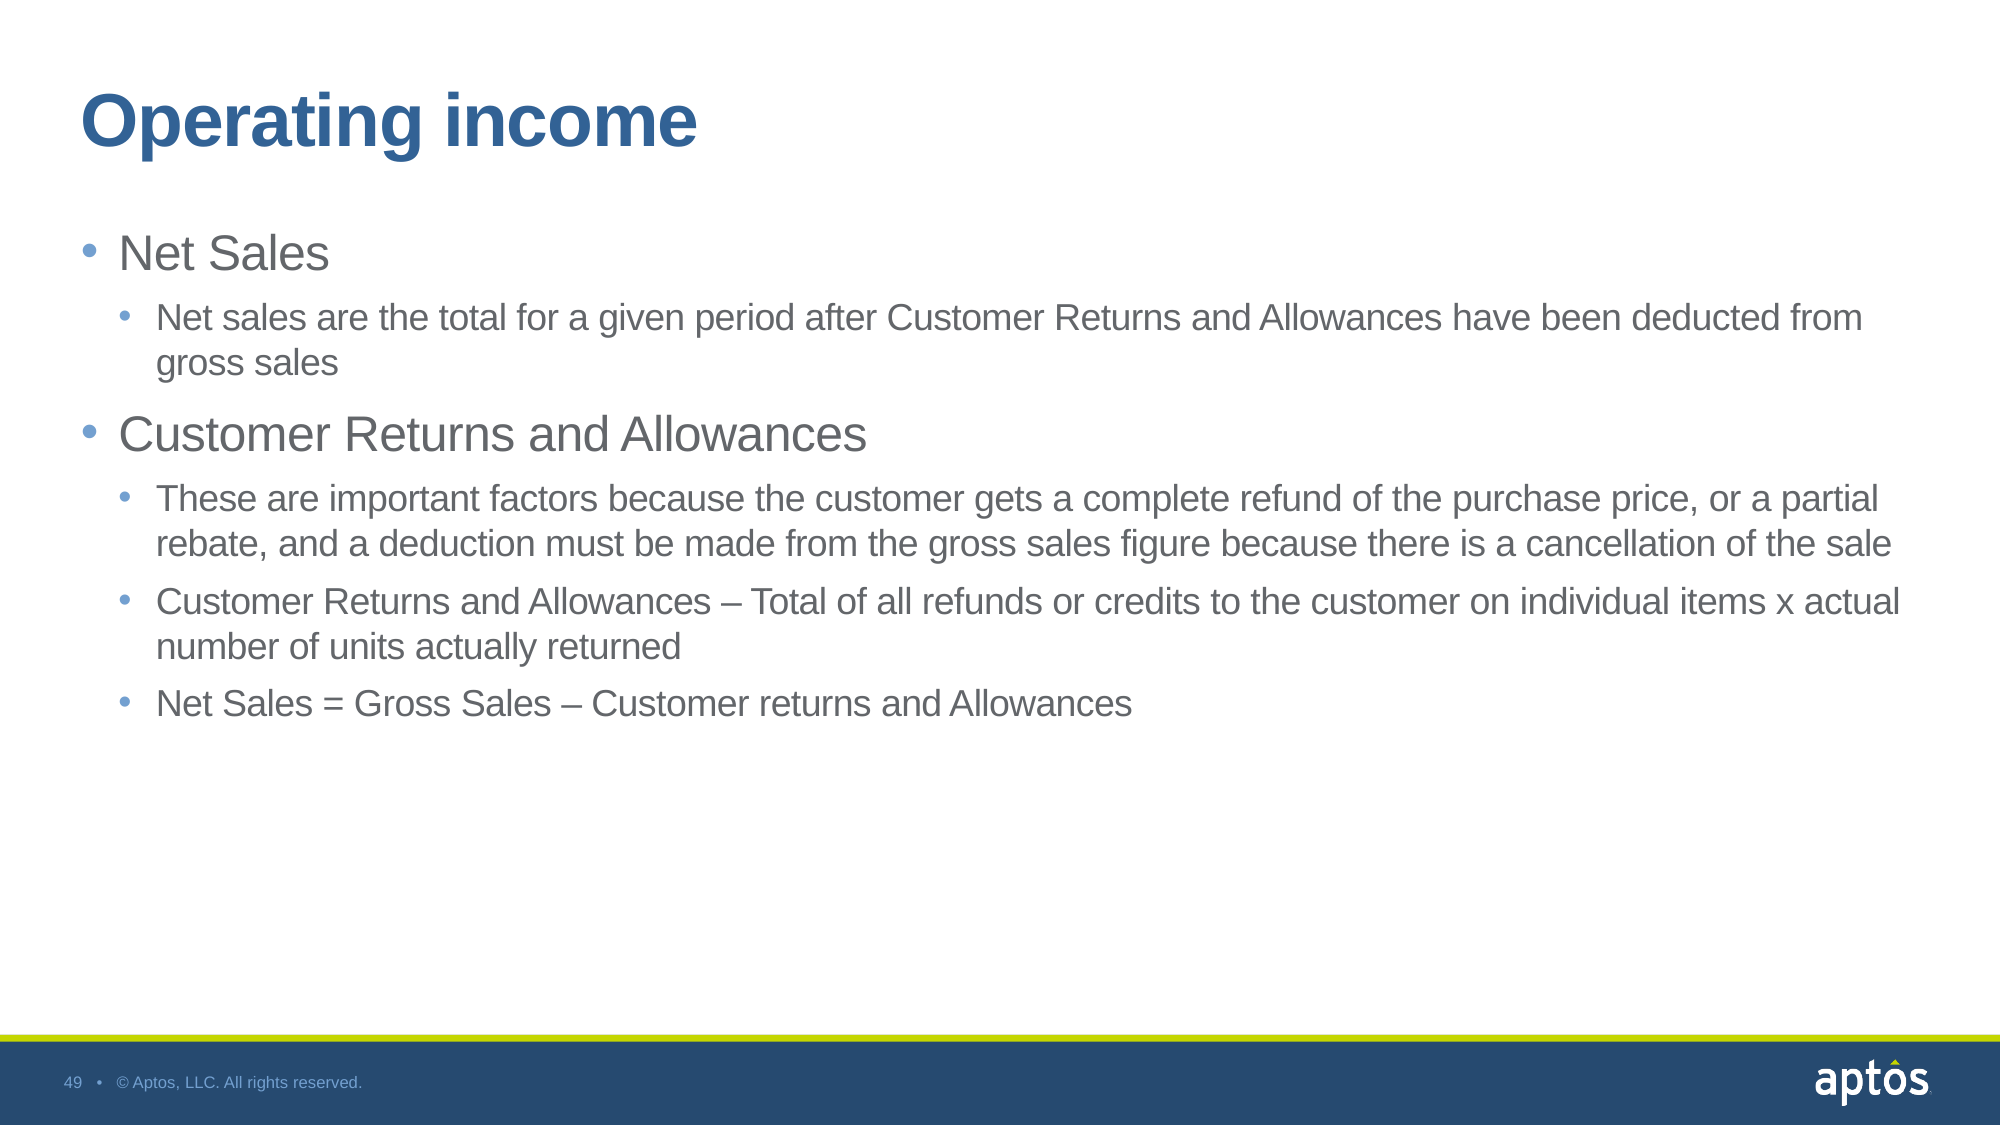

# Operating income
Net Sales
Net sales are the total for a given period after Customer Returns and Allowances have been deducted from gross sales
Customer Returns and Allowances
These are important factors because the customer gets a complete refund of the purchase price, or a partial rebate, and a deduction must be made from the gross sales figure because there is a cancellation of the sale
Customer Returns and Allowances – Total of all refunds or credits to the customer on individual items x actual number of units actually returned
Net Sales = Gross Sales – Customer returns and Allowances